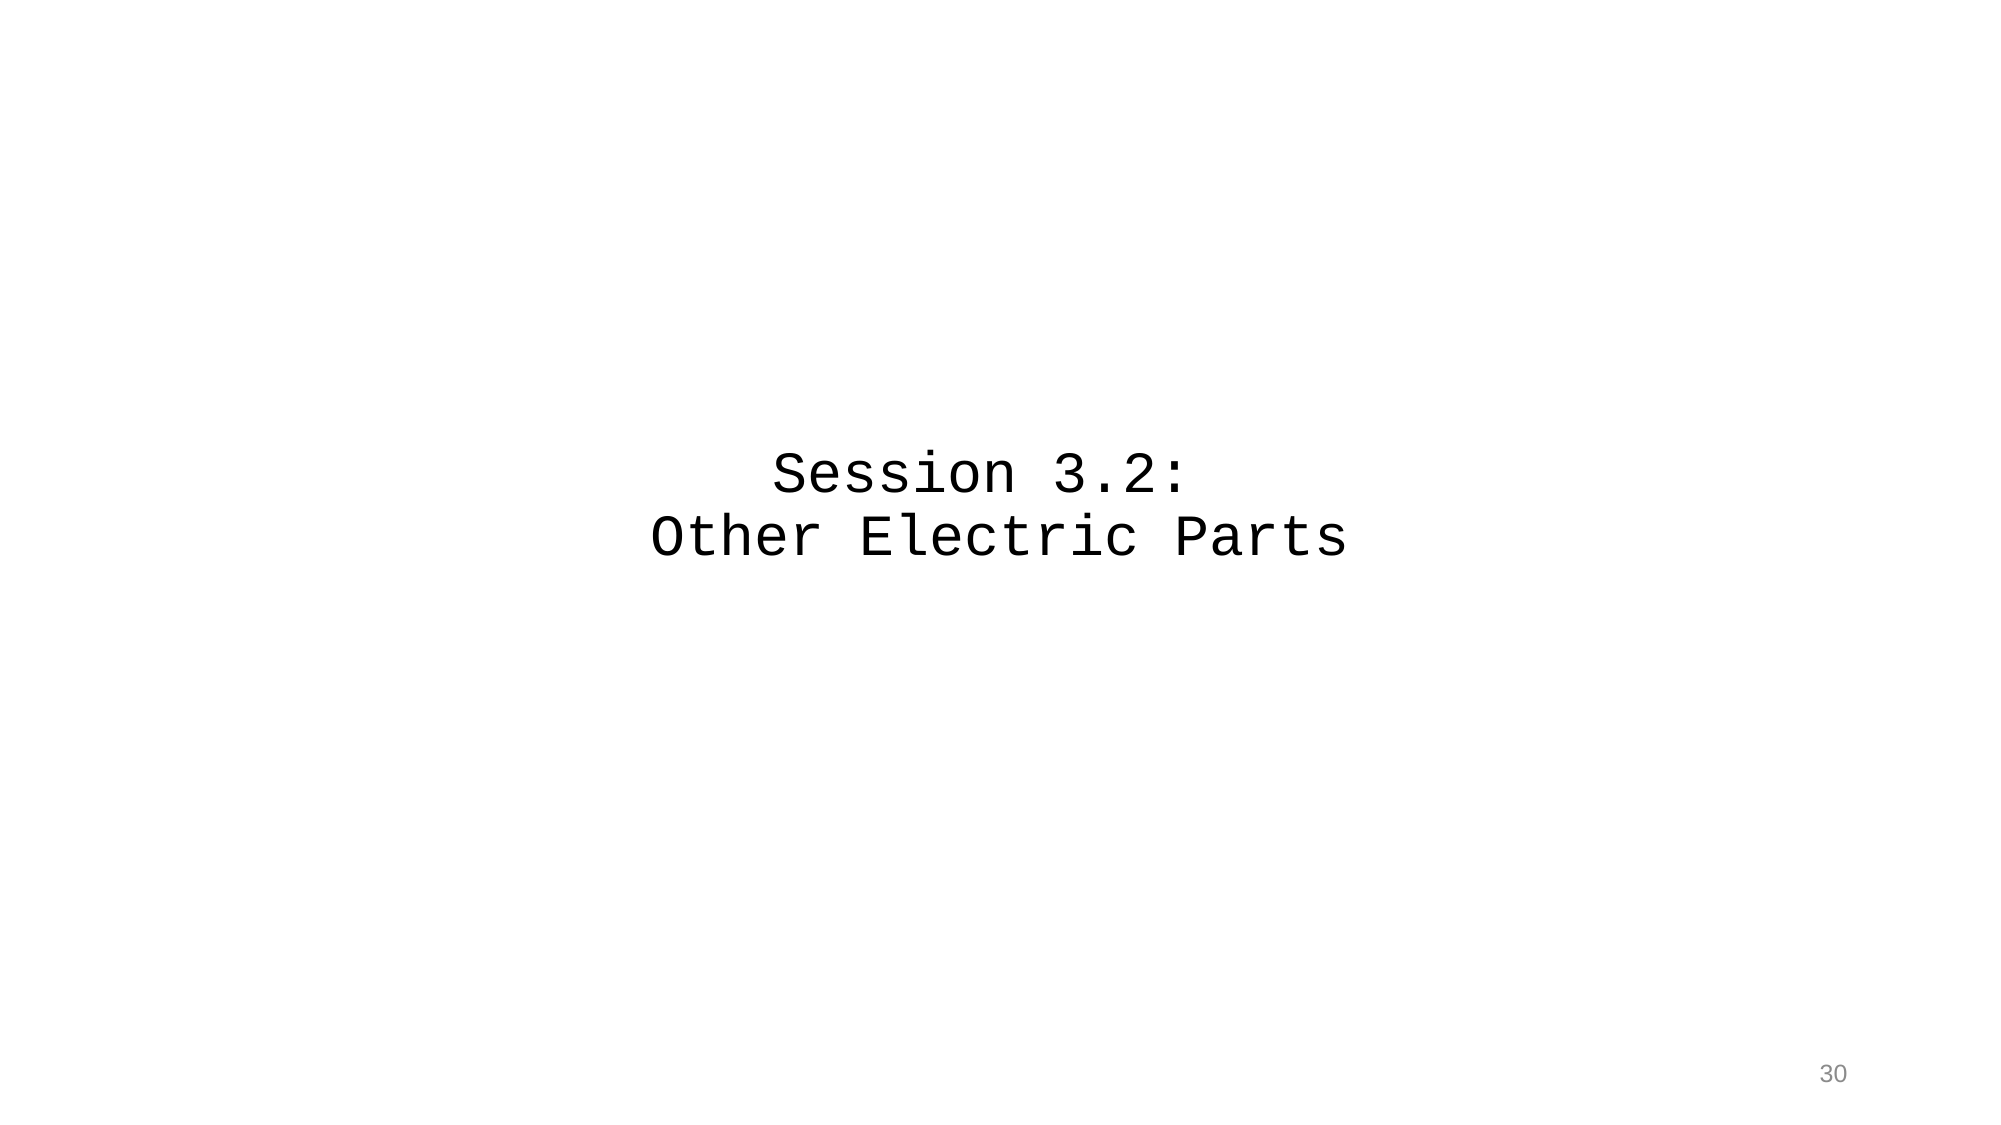

# Session 3.2: Other Electric Parts

30